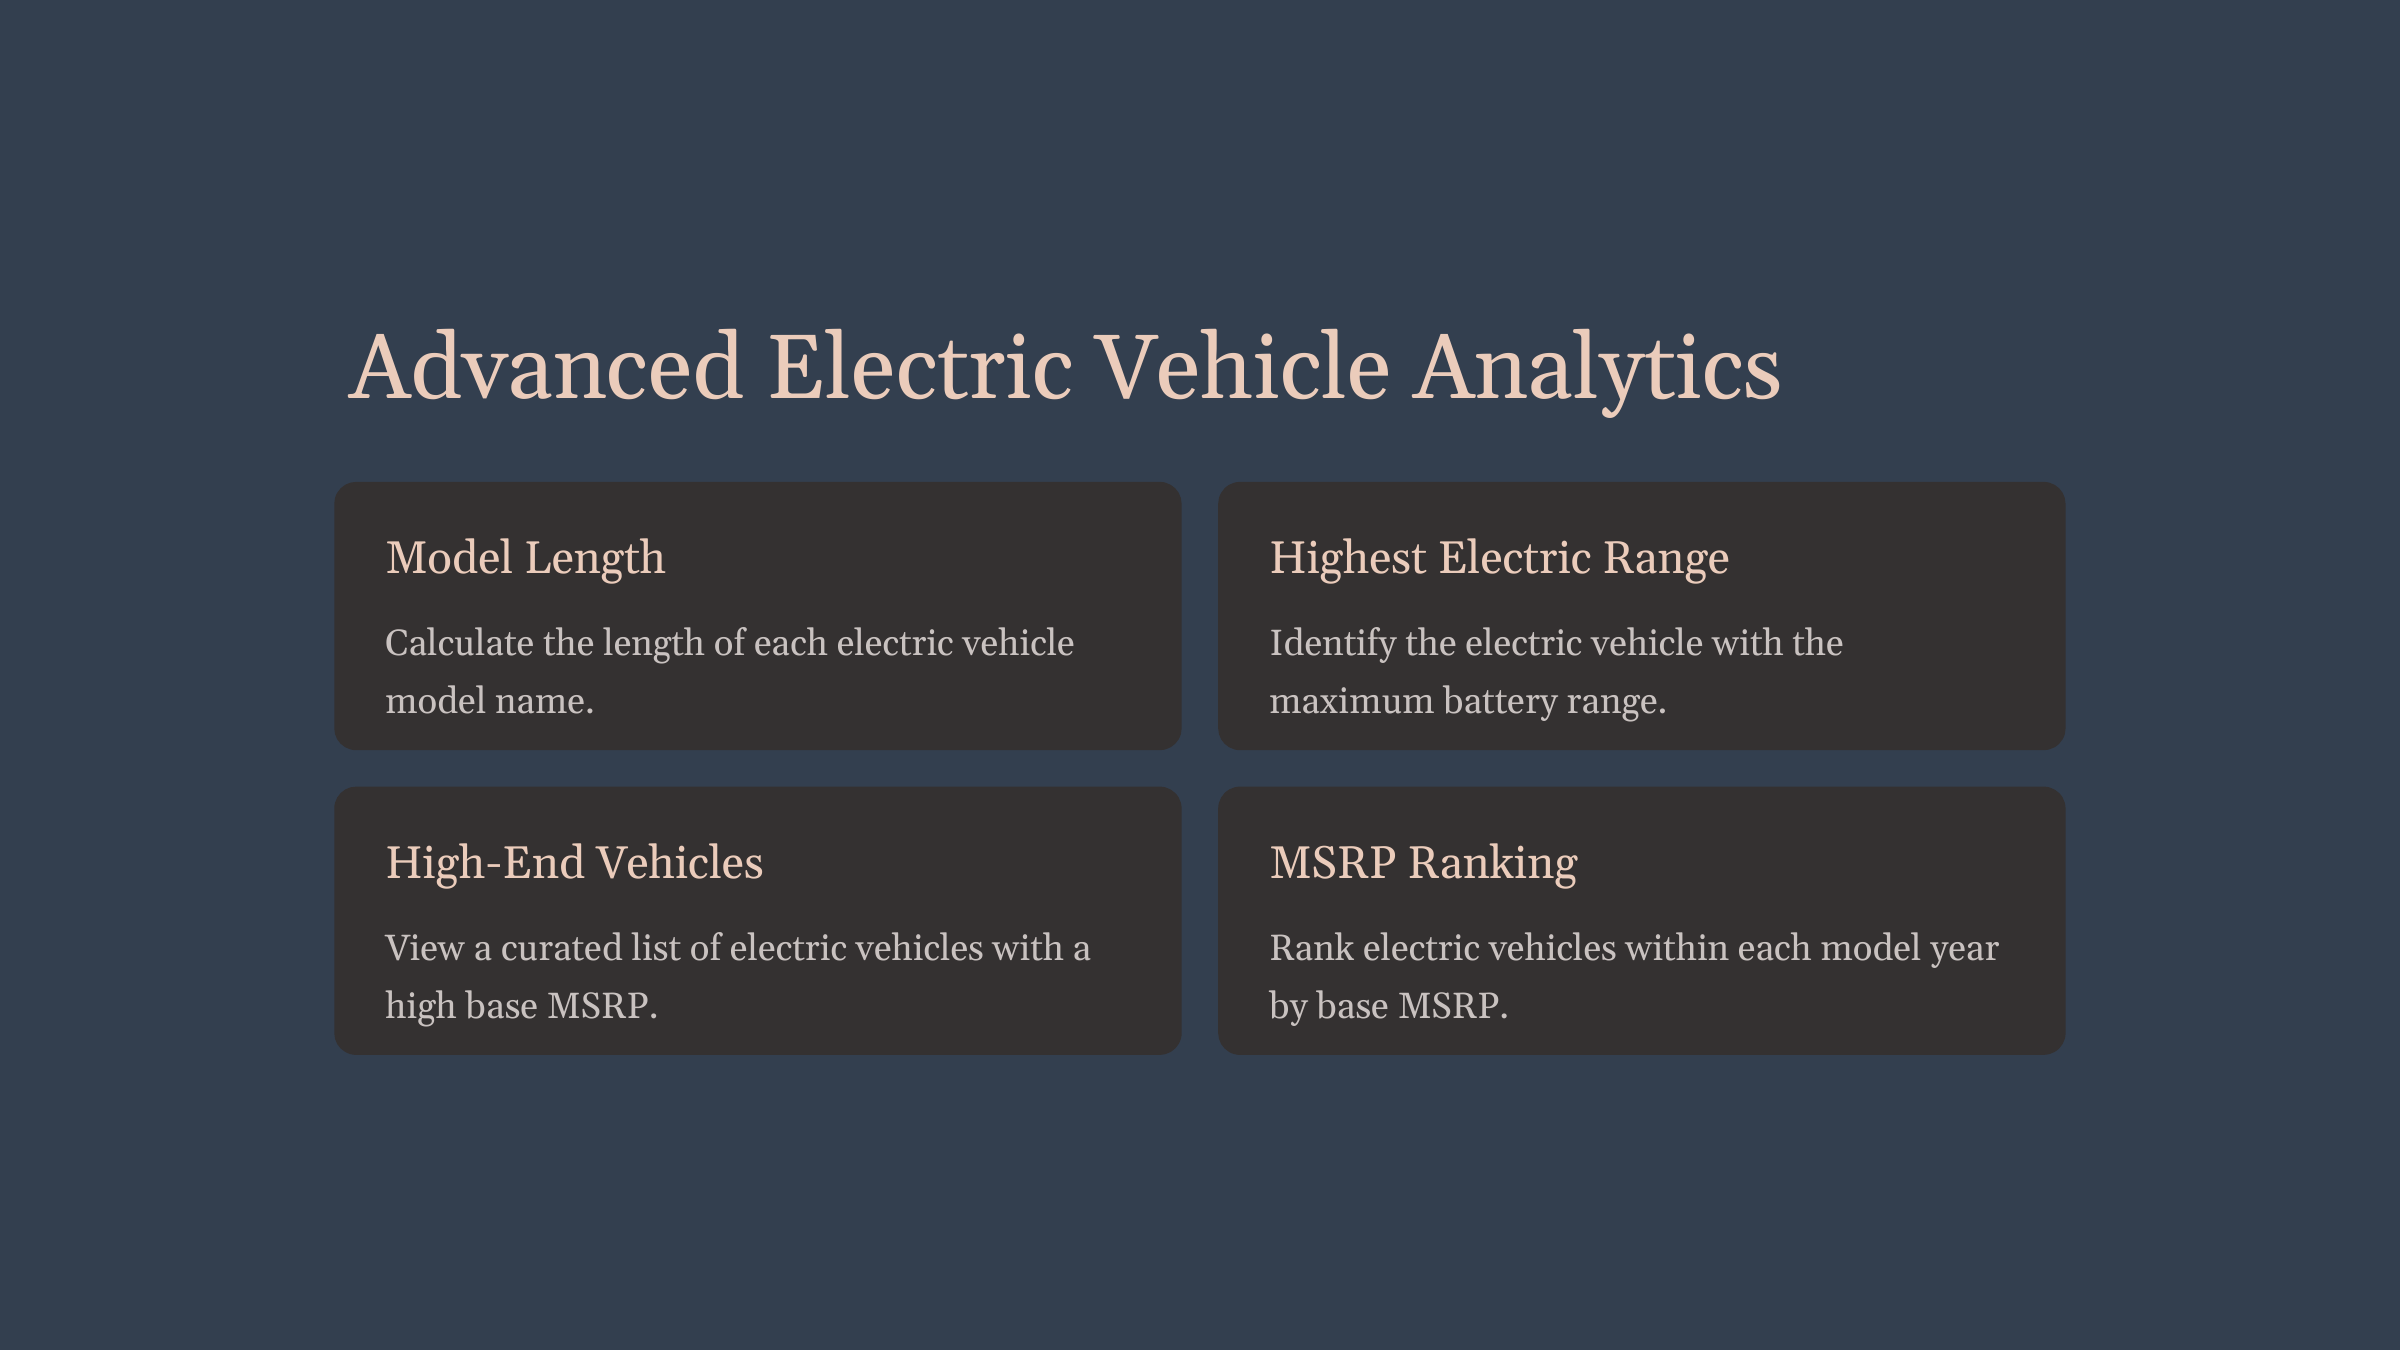

Advanced Electric Vehicle Analytics

Model Length
Highest Electric Range
Calculate the length of each electric vehicle model name.
Identify the electric vehicle with the maximum battery range.

High-End Vehicles
MSRP Ranking
View a curated list of electric vehicles with a high base MSRP.
Rank electric vehicles within each model year by base MSRP.